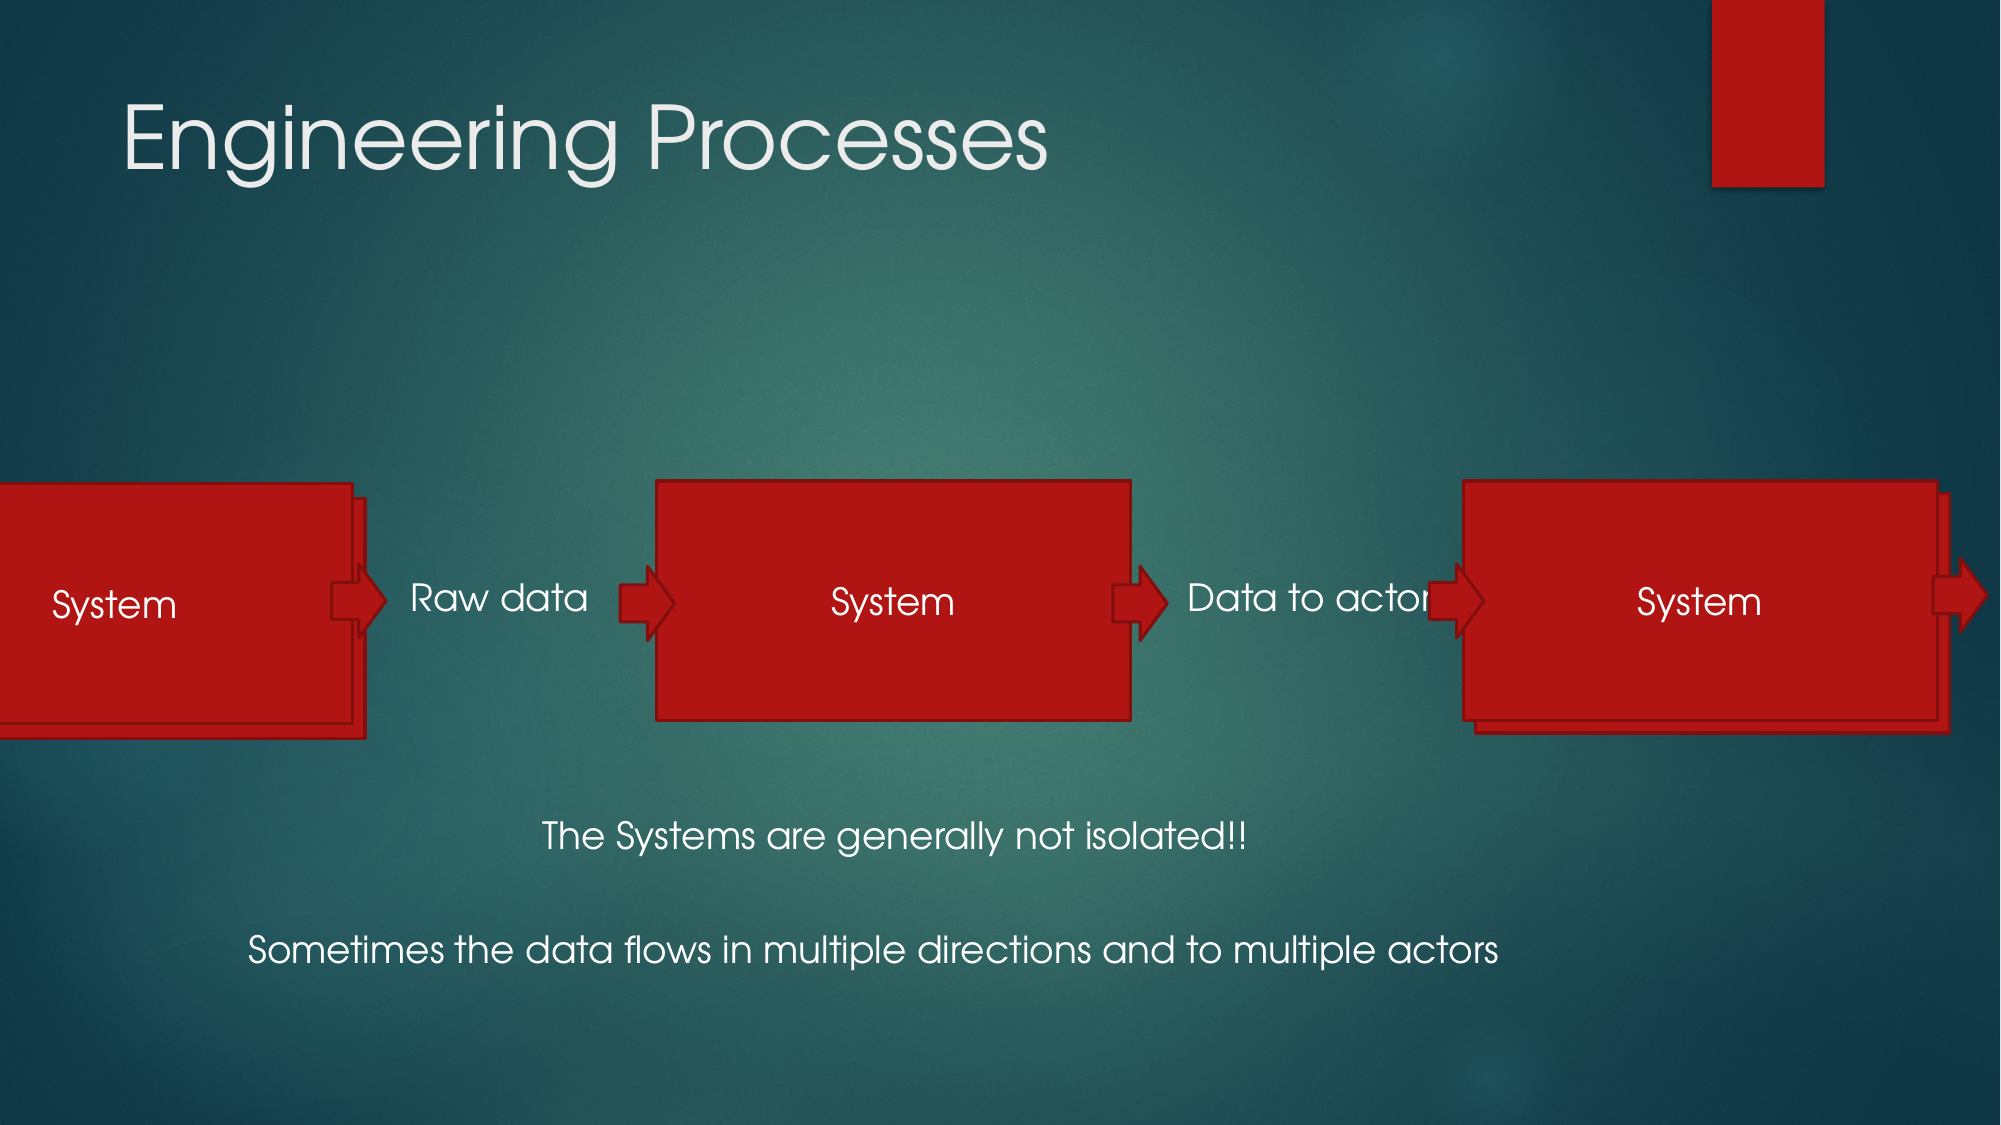

# Engineering Processes
System
System
System
System
System

Raw data

Data to actors
The Systems are generally not isolated!!
Sometimes the data flows in multiple directions and to multiple actors